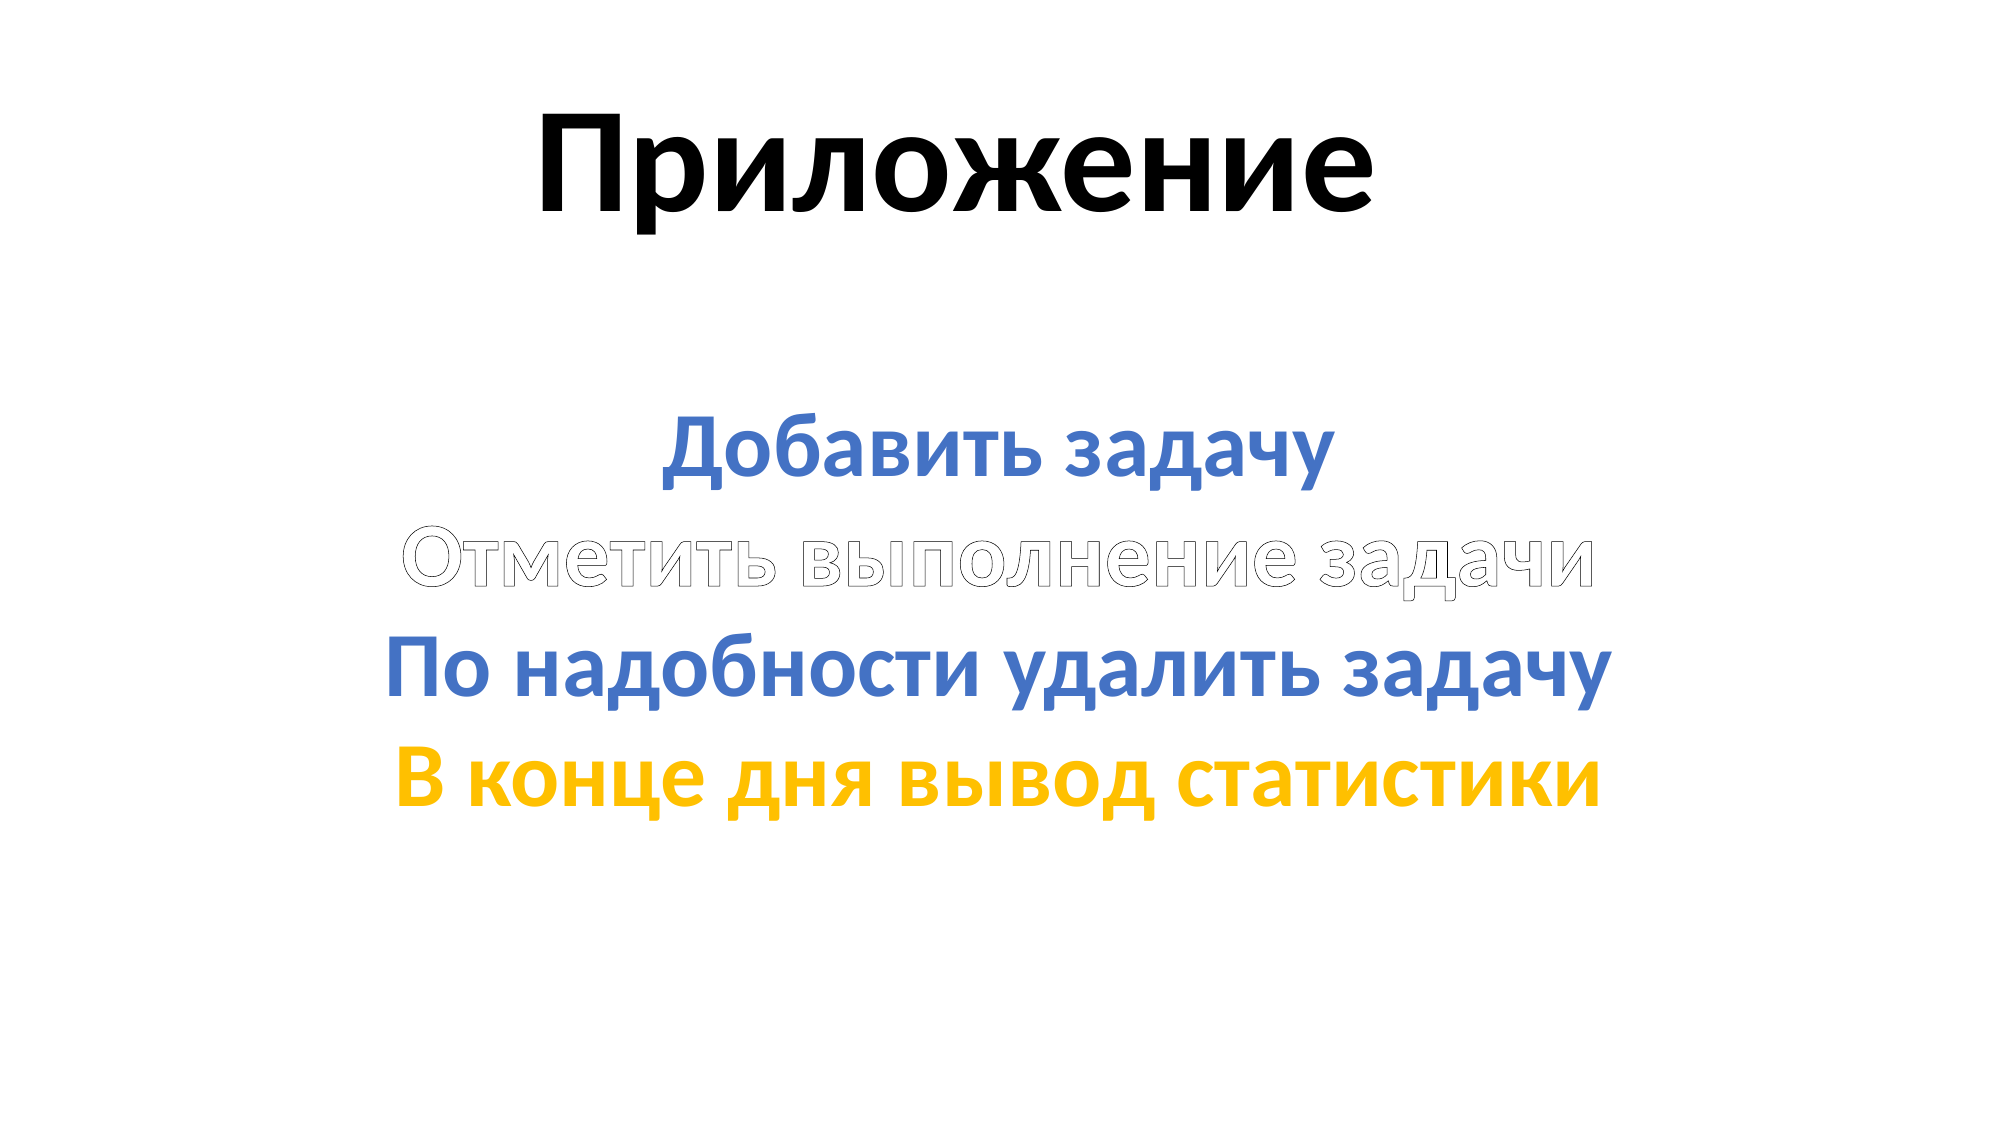

Приложение
Добавить задачу
Отметить выполнение задачи
По надобности удалить задачу
В конце дня вывод статистики